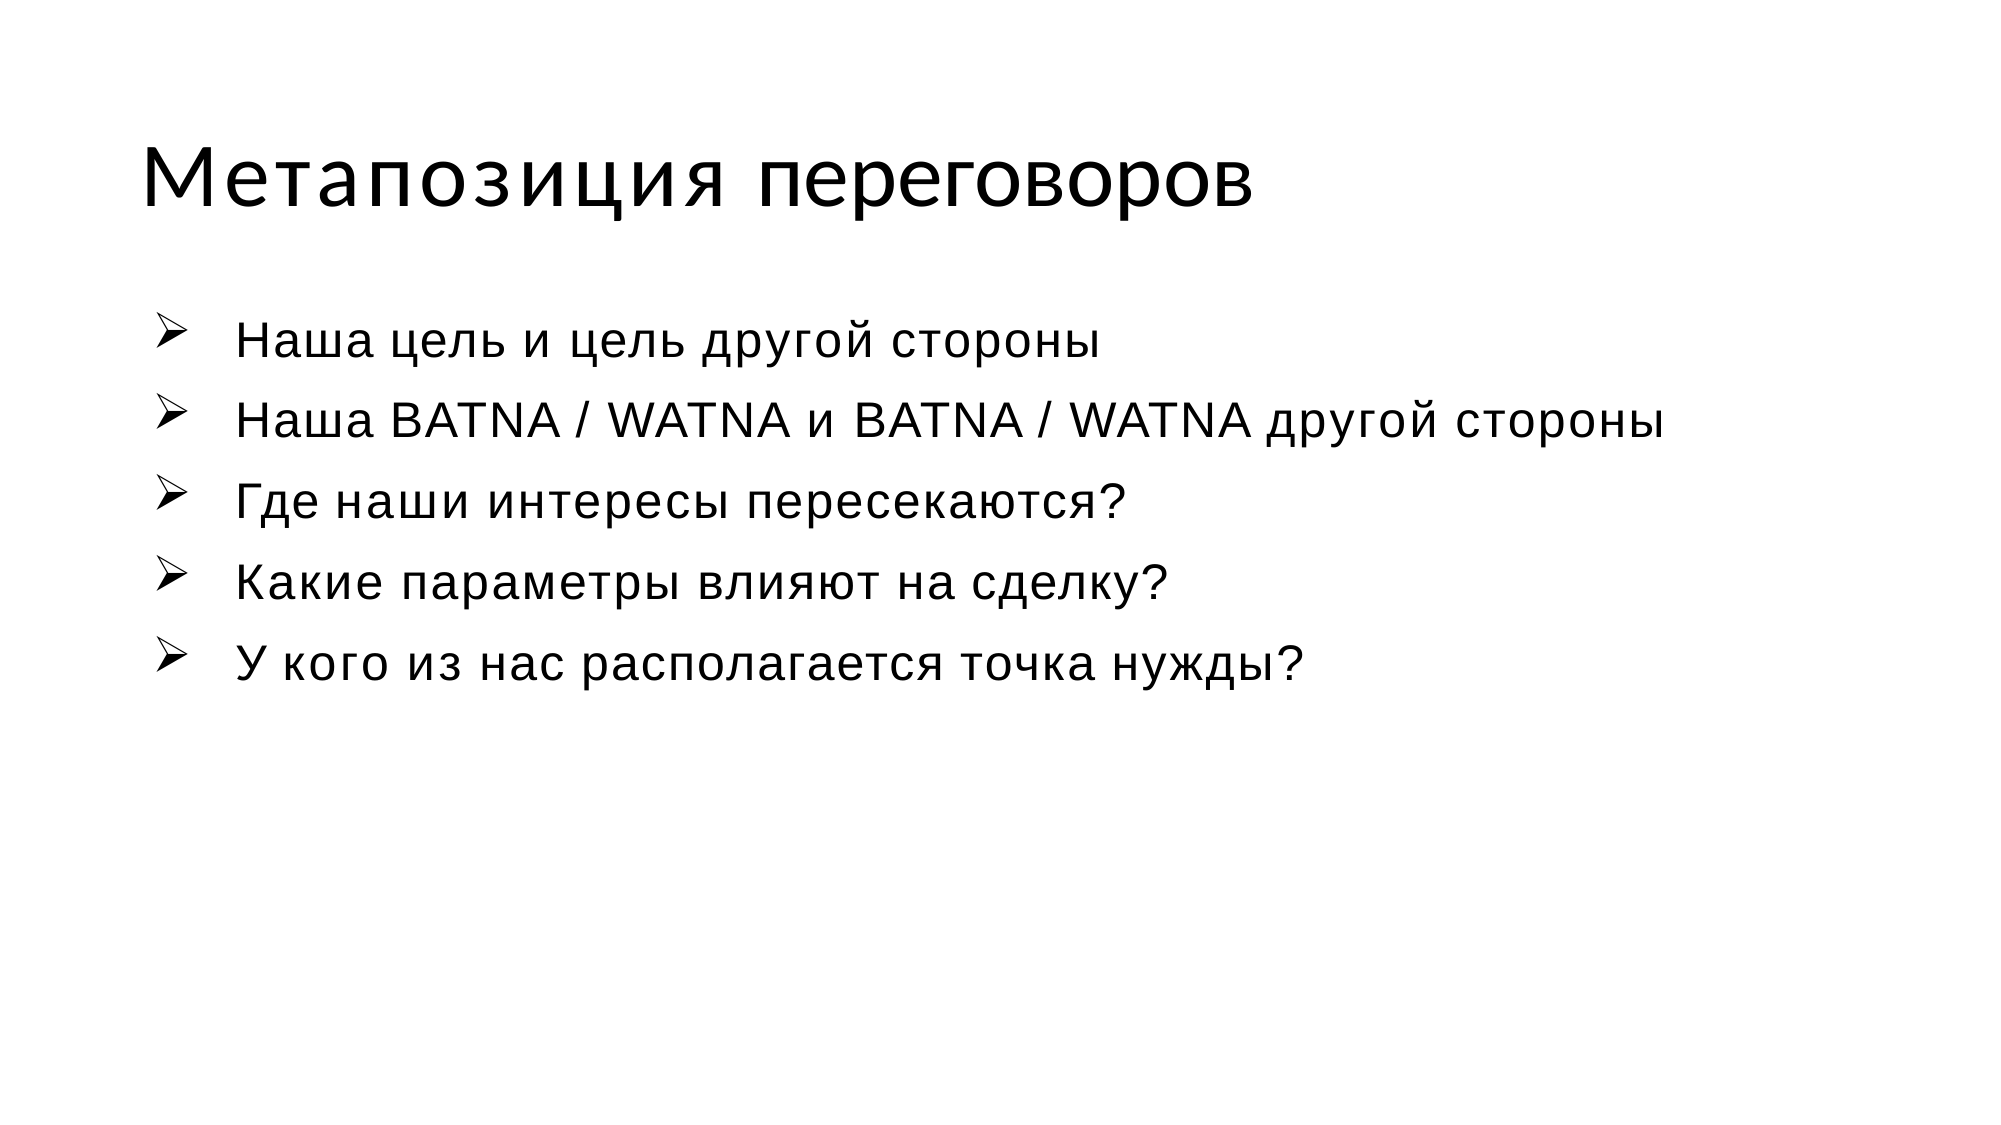

# Метапозиция переговоров
Наша цель и цель другой стороны
Наша BATNA / WATNA и BATNA / WATNA другой стороны
Где наши интересы пересекаются?
Какие параметры влияют на сделку?
У кого из нас располагается точка нужды?